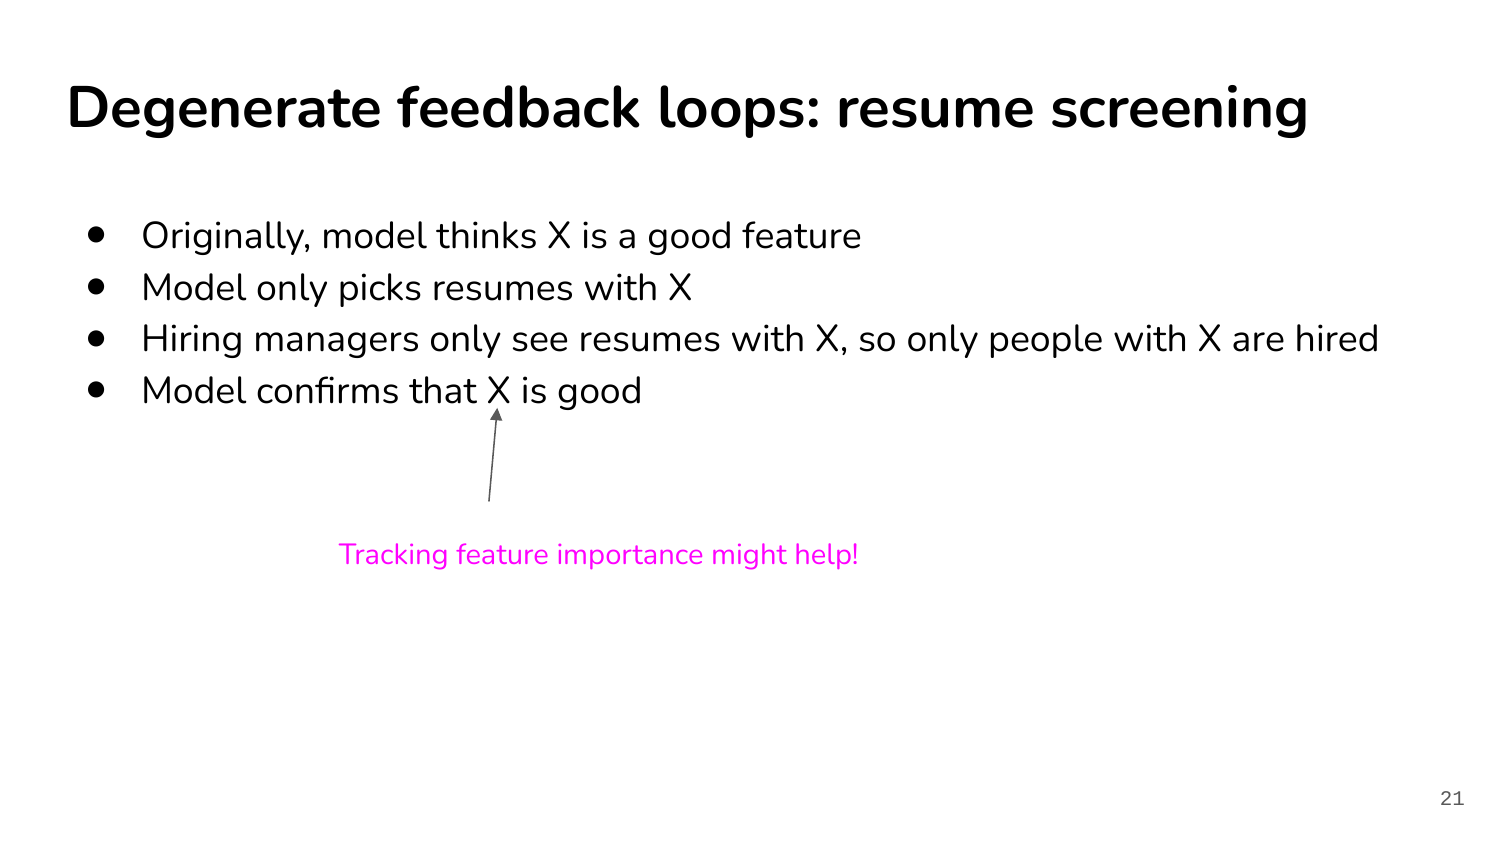

# Degenerate feedback loops: resume screening
Originally, model thinks X is a good feature
Model only picks resumes with X
Hiring managers only see resumes with X, so only people with X are hired
Model confirms that X is good
Tracking feature importance might help!
21